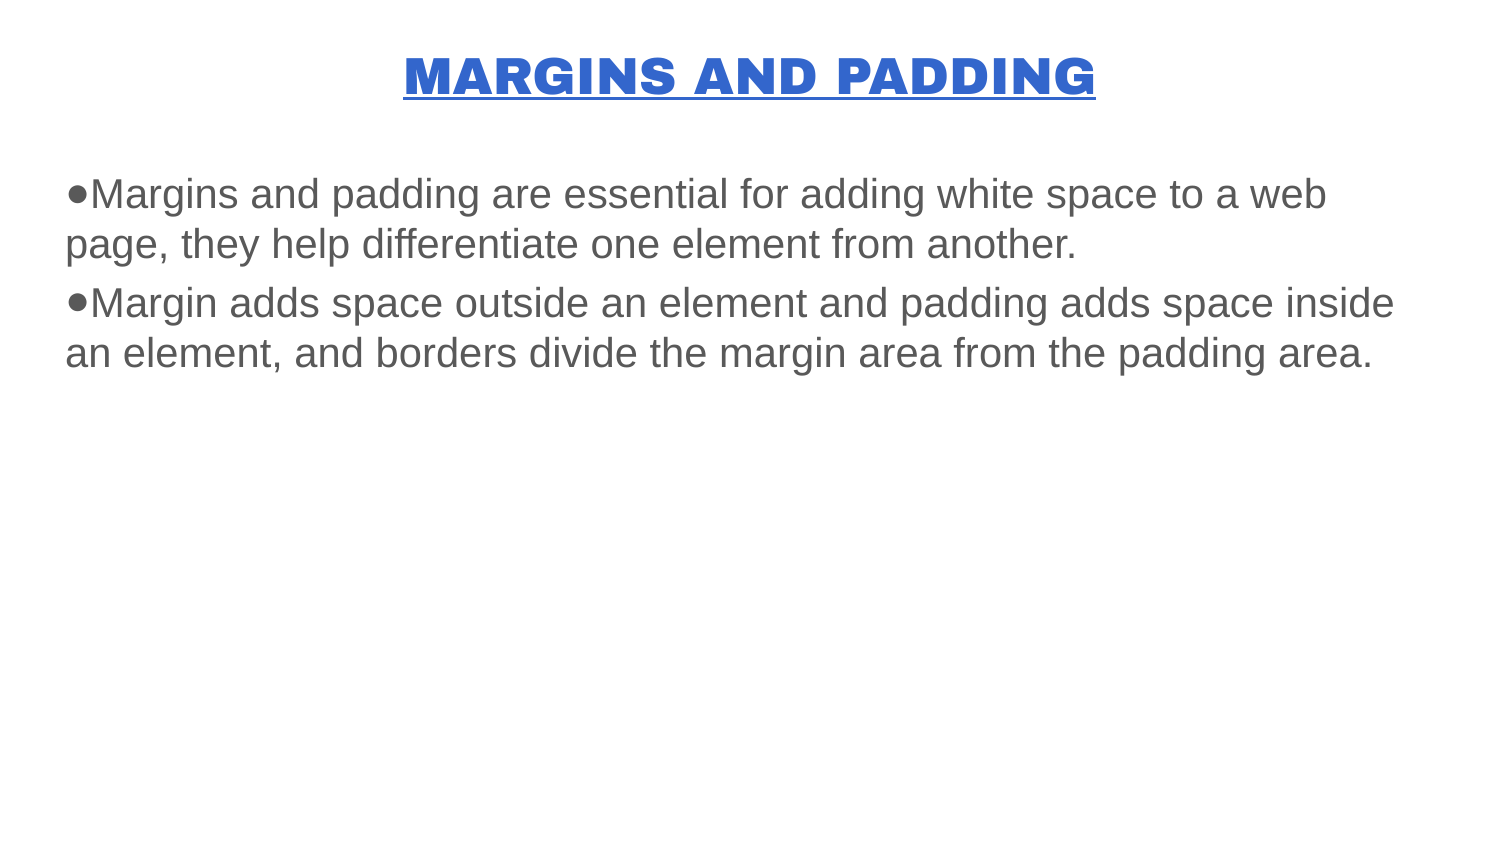

# MARGINS AND PADDING
Margins and padding are essential for adding white space to a web page, they help differentiate one element from another.
Margin adds space outside an element and padding adds space inside an element, and borders divide the margin area from the padding area.